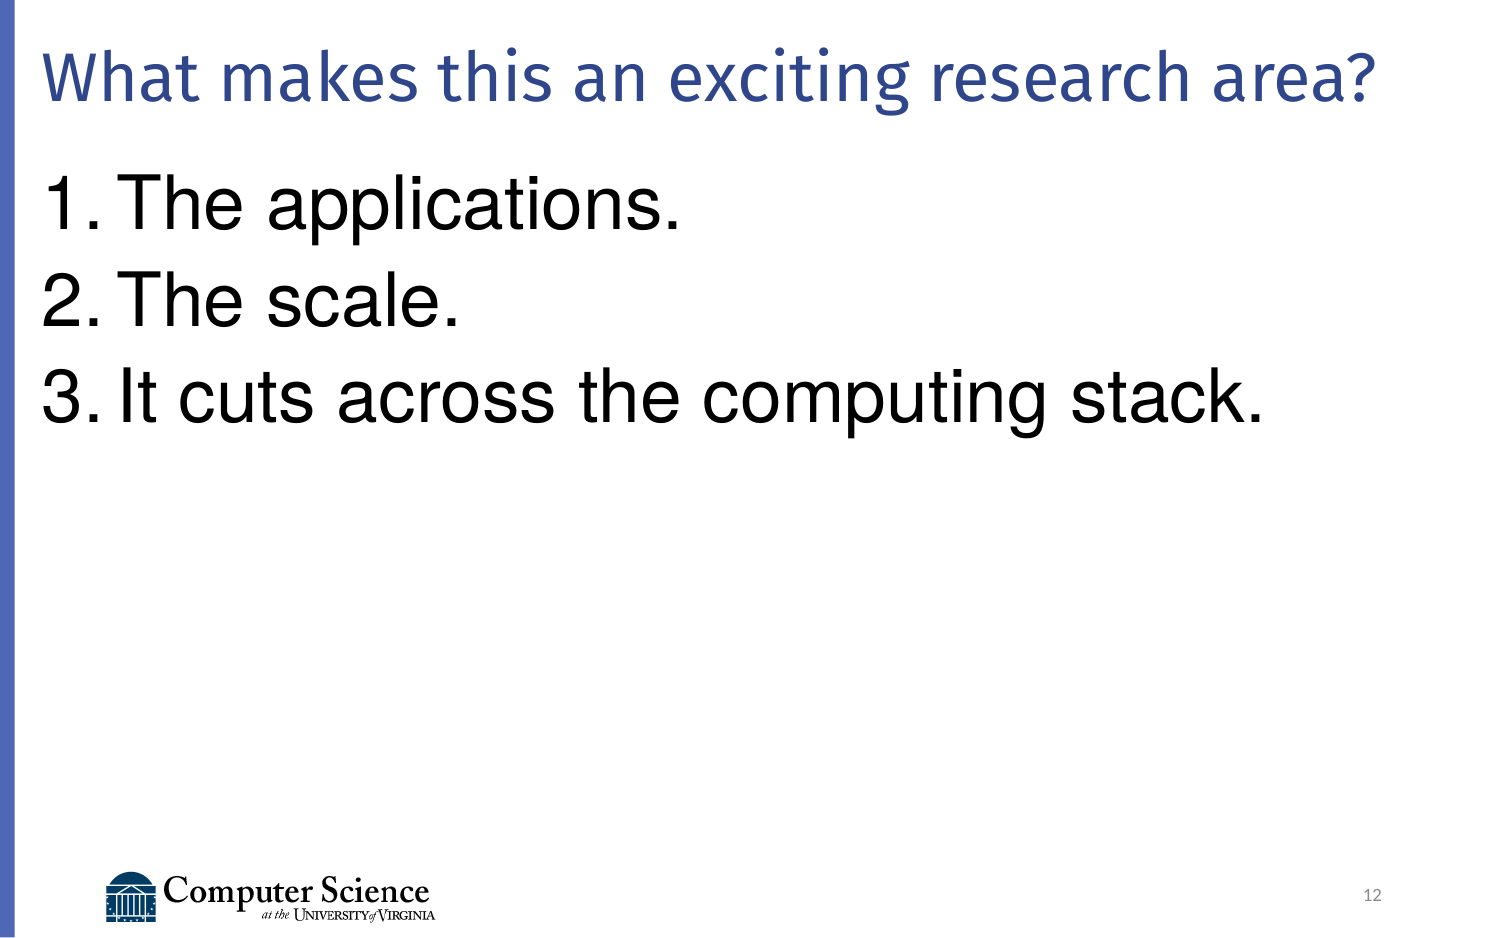

# What makes this an exciting research area?
The applications.
The scale.
It cuts across the computing stack.
12